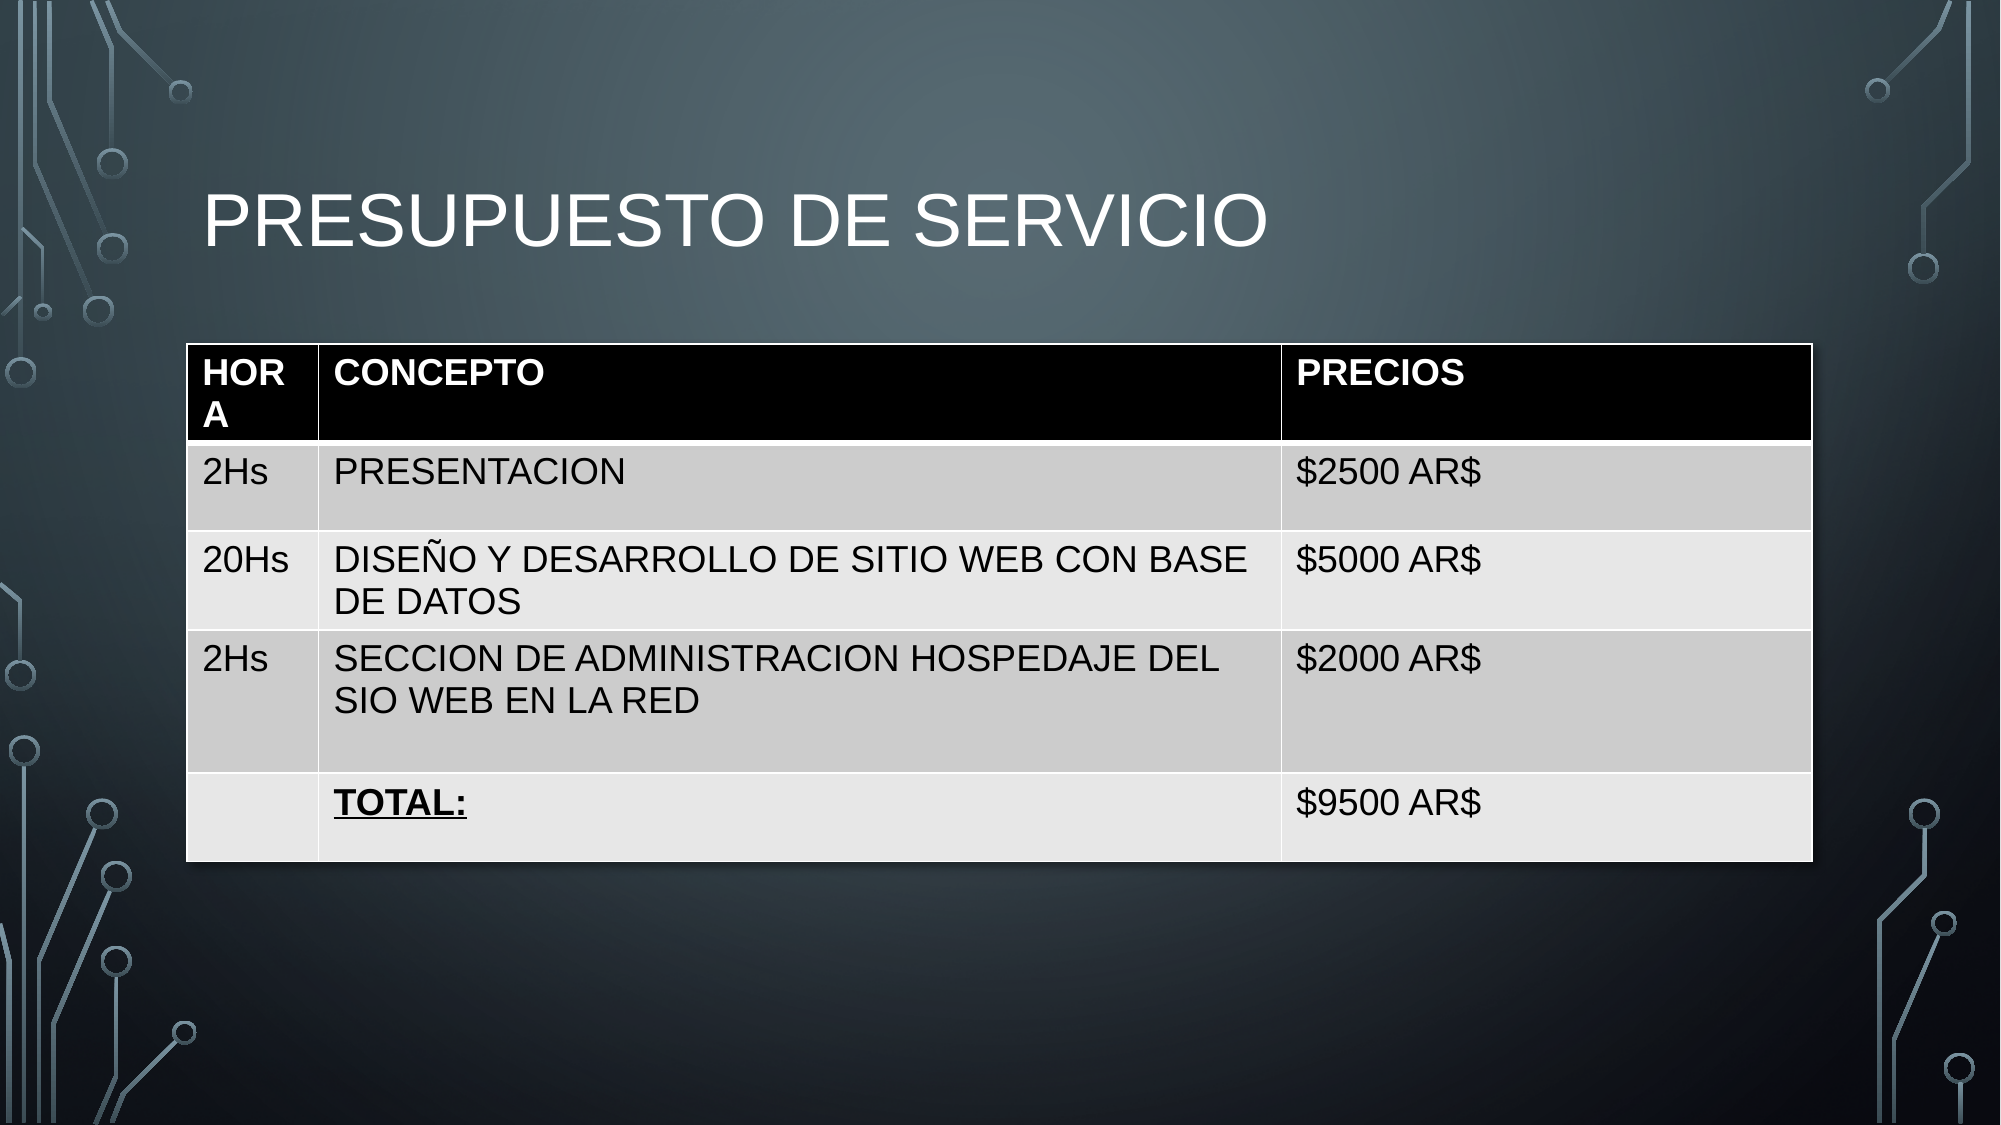

# PRESUPUESTO DE SERVICIO
| HORA | CONCEPTO | PRECIOS |
| --- | --- | --- |
| 2Hs | PRESENTACION | $2500 AR$ |
| 20Hs | DISEÑO Y DESARROLLO DE SITIO WEB CON BASE DE DATOS | $5000 AR$ |
| 2Hs | SECCION DE ADMINISTRACION HOSPEDAJE DEL SIO WEB EN LA RED | $2000 AR$ |
|  | TOTAL: | $9500 AR$ |